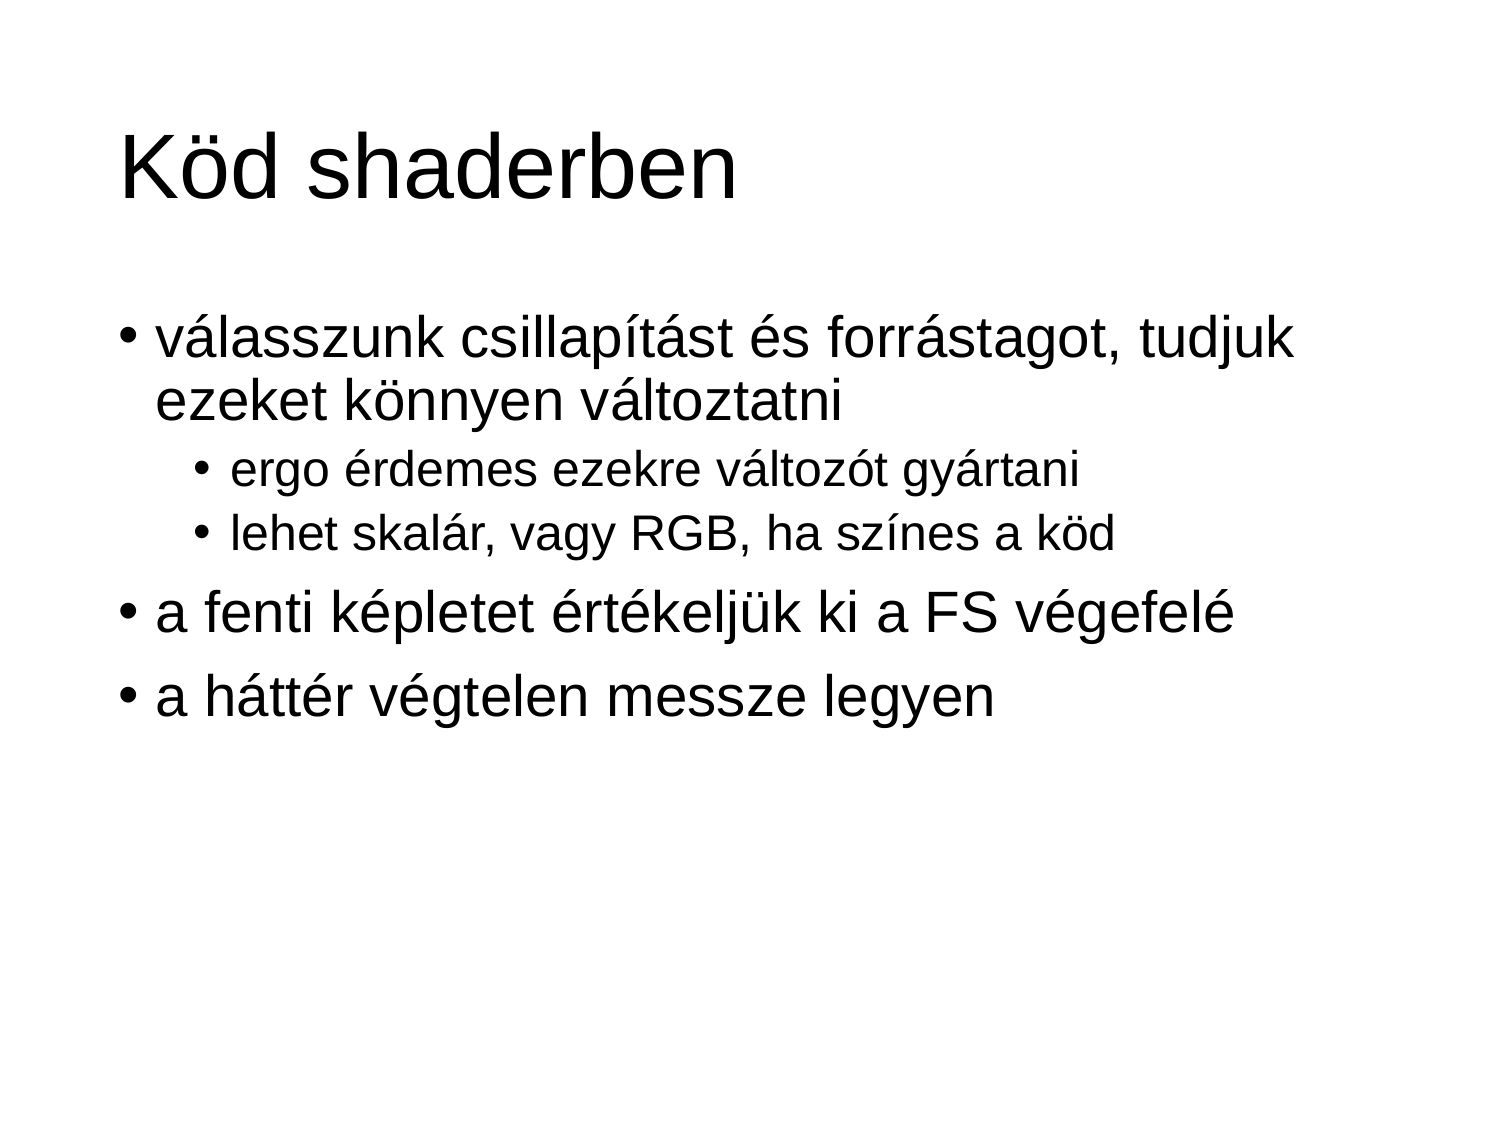

# Köd shaderben
válasszunk csillapítást és forrástagot, tudjuk ezeket könnyen változtatni
ergo érdemes ezekre változót gyártani
lehet skalár, vagy RGB, ha színes a köd
a fenti képletet értékeljük ki a FS végefelé
a háttér végtelen messze legyen